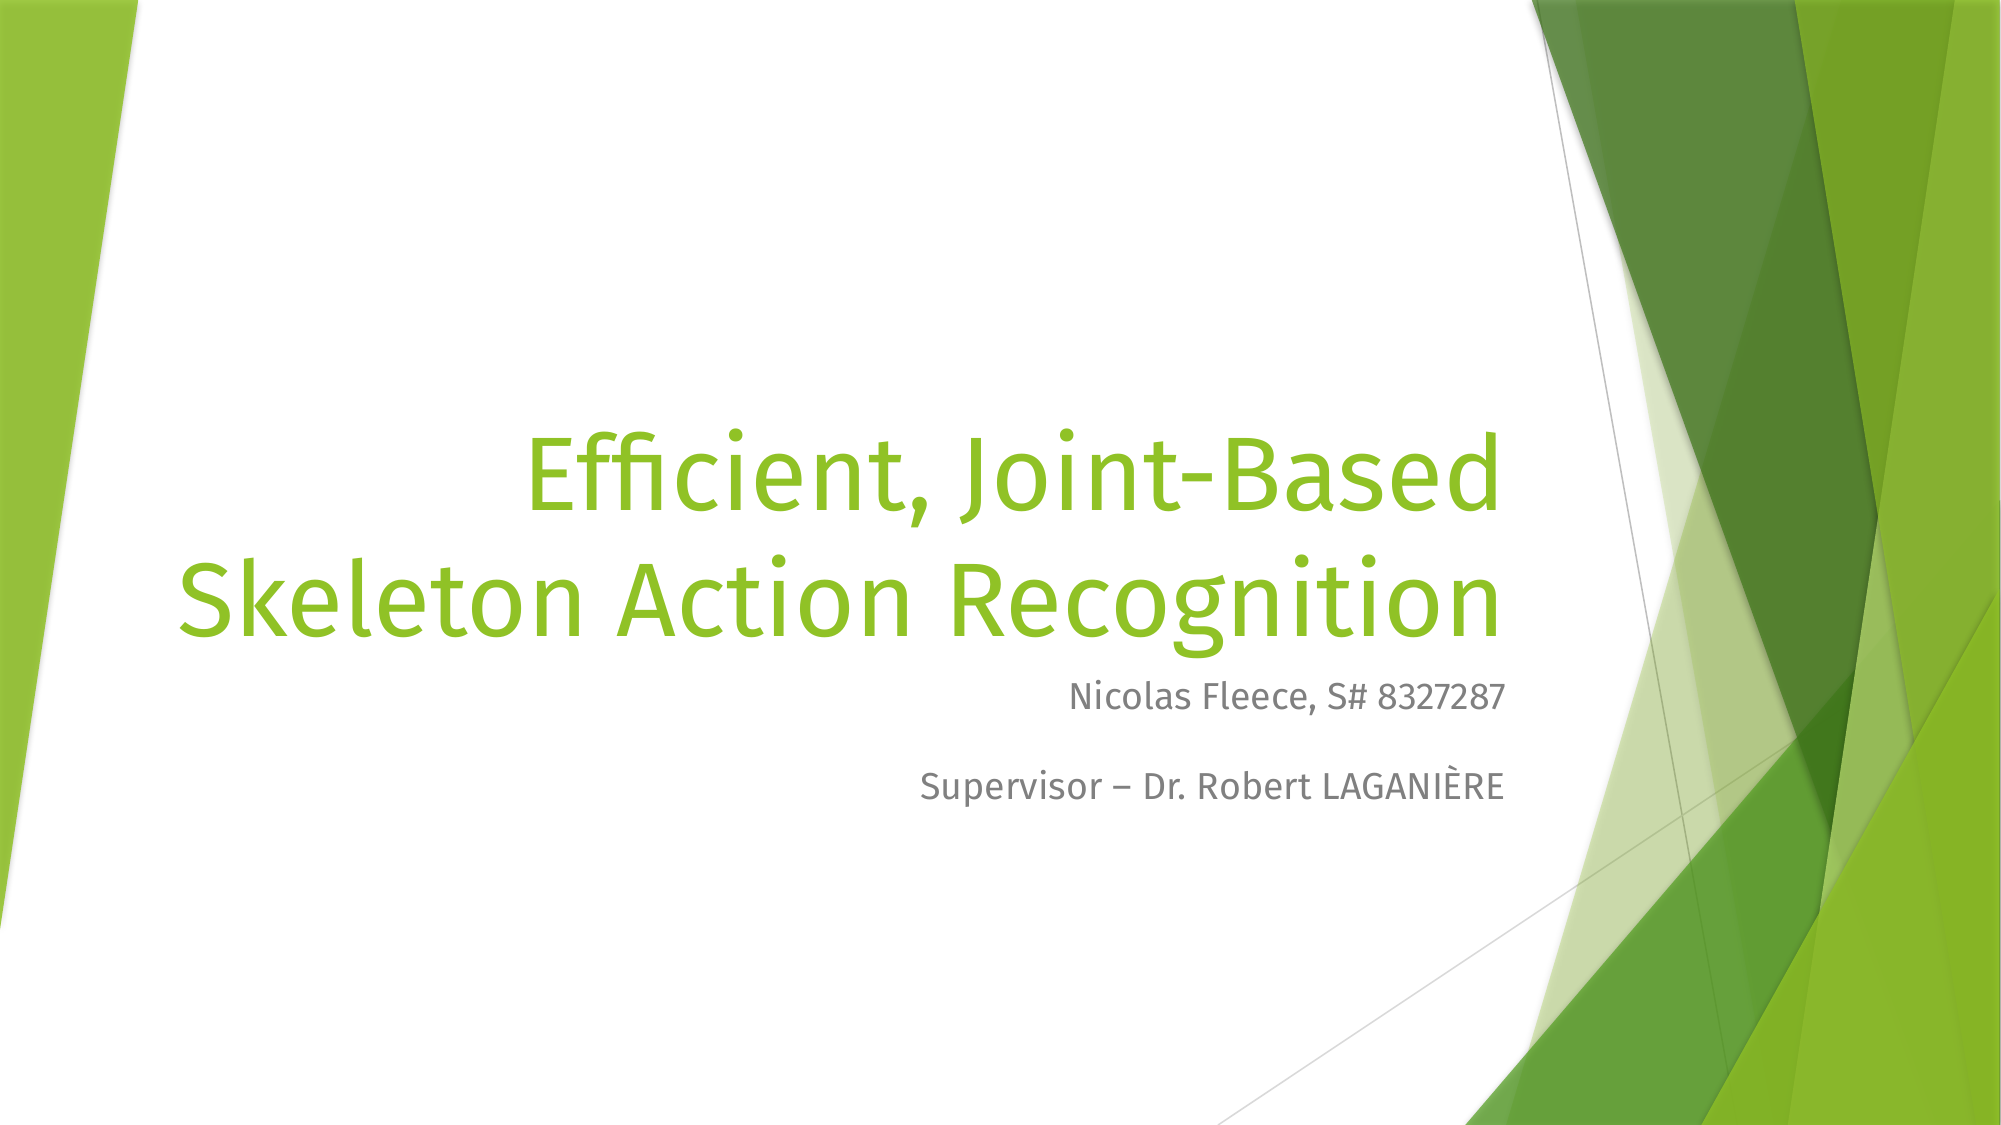

# Efficient, Joint-Based Skeleton Action Recognition
Nicolas Fleece, S# 8327287
Supervisor – Dr. Robert LAGANIÈRE